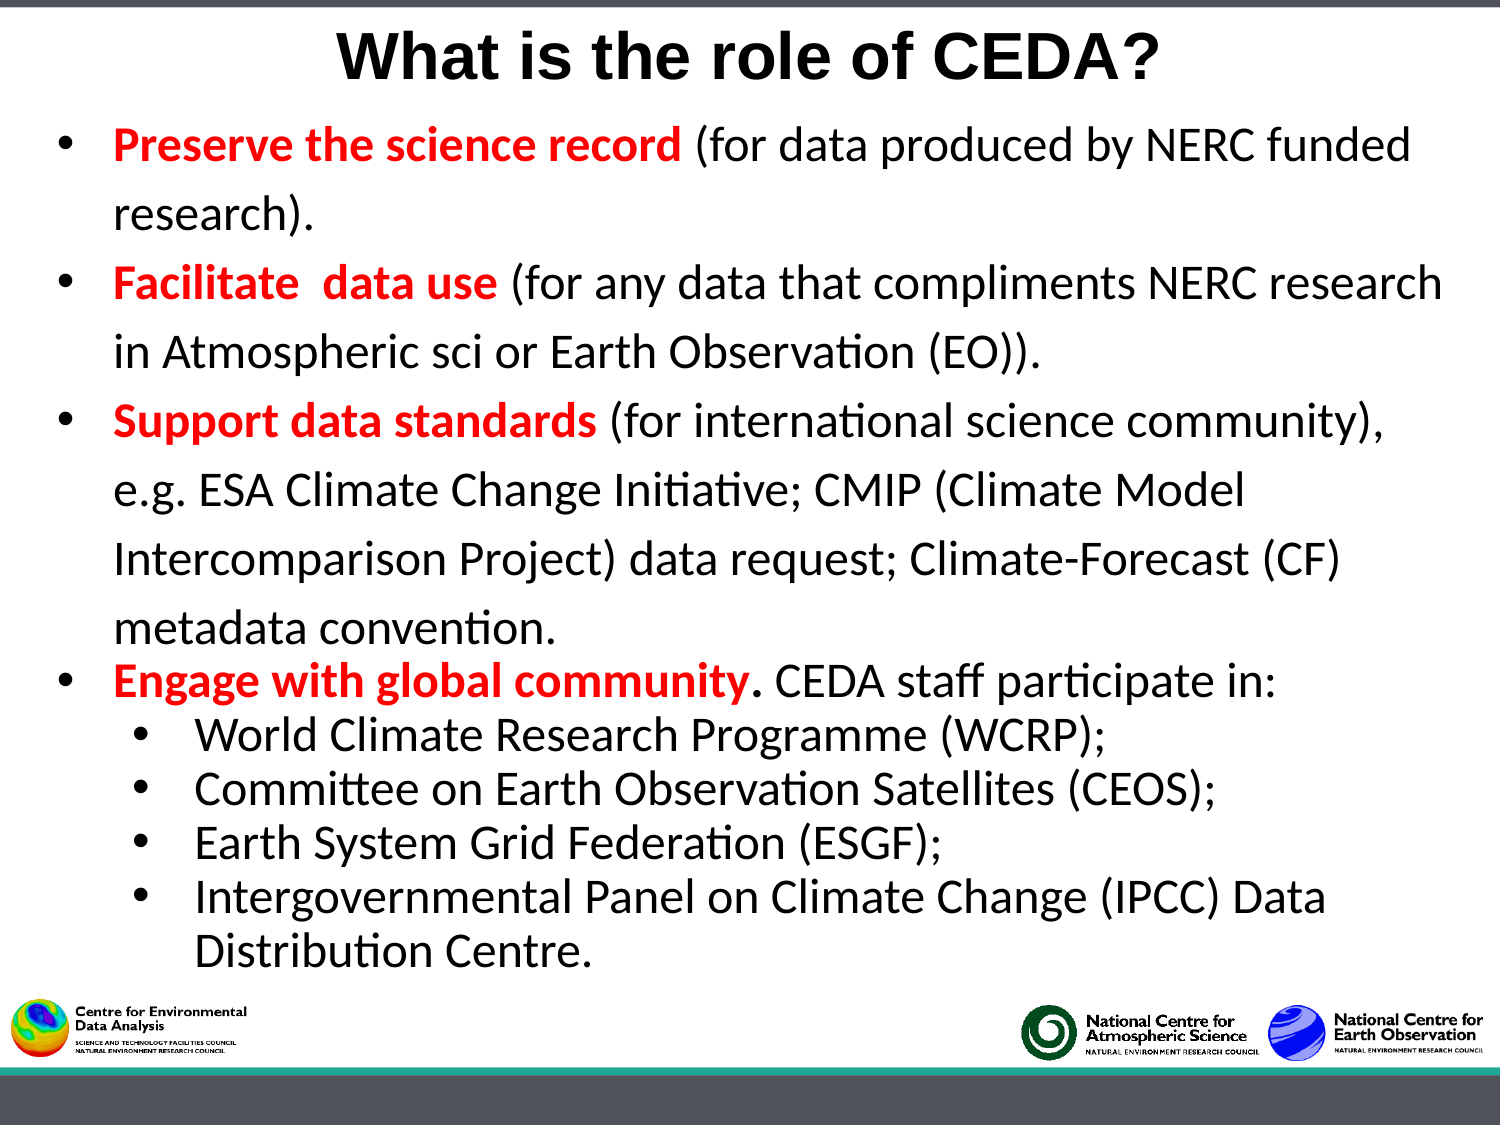

# What is the role of CEDA?
Preserve the science record (for data produced by NERC funded research).
Facilitate  data use (for any data that compliments NERC research in Atmospheric sci or Earth Observation (EO)).
Support data standards (for international science community), e.g. ESA Climate Change Initiative; CMIP (Climate Model Intercomparison Project) data request; Climate-Forecast (CF) metadata convention.
Engage with global community. CEDA staff participate in:
World Climate Research Programme (WCRP);
Committee on Earth Observation Satellites (CEOS);
Earth System Grid Federation (ESGF);
Intergovernmental Panel on Climate Change (IPCC) Data Distribution Centre.